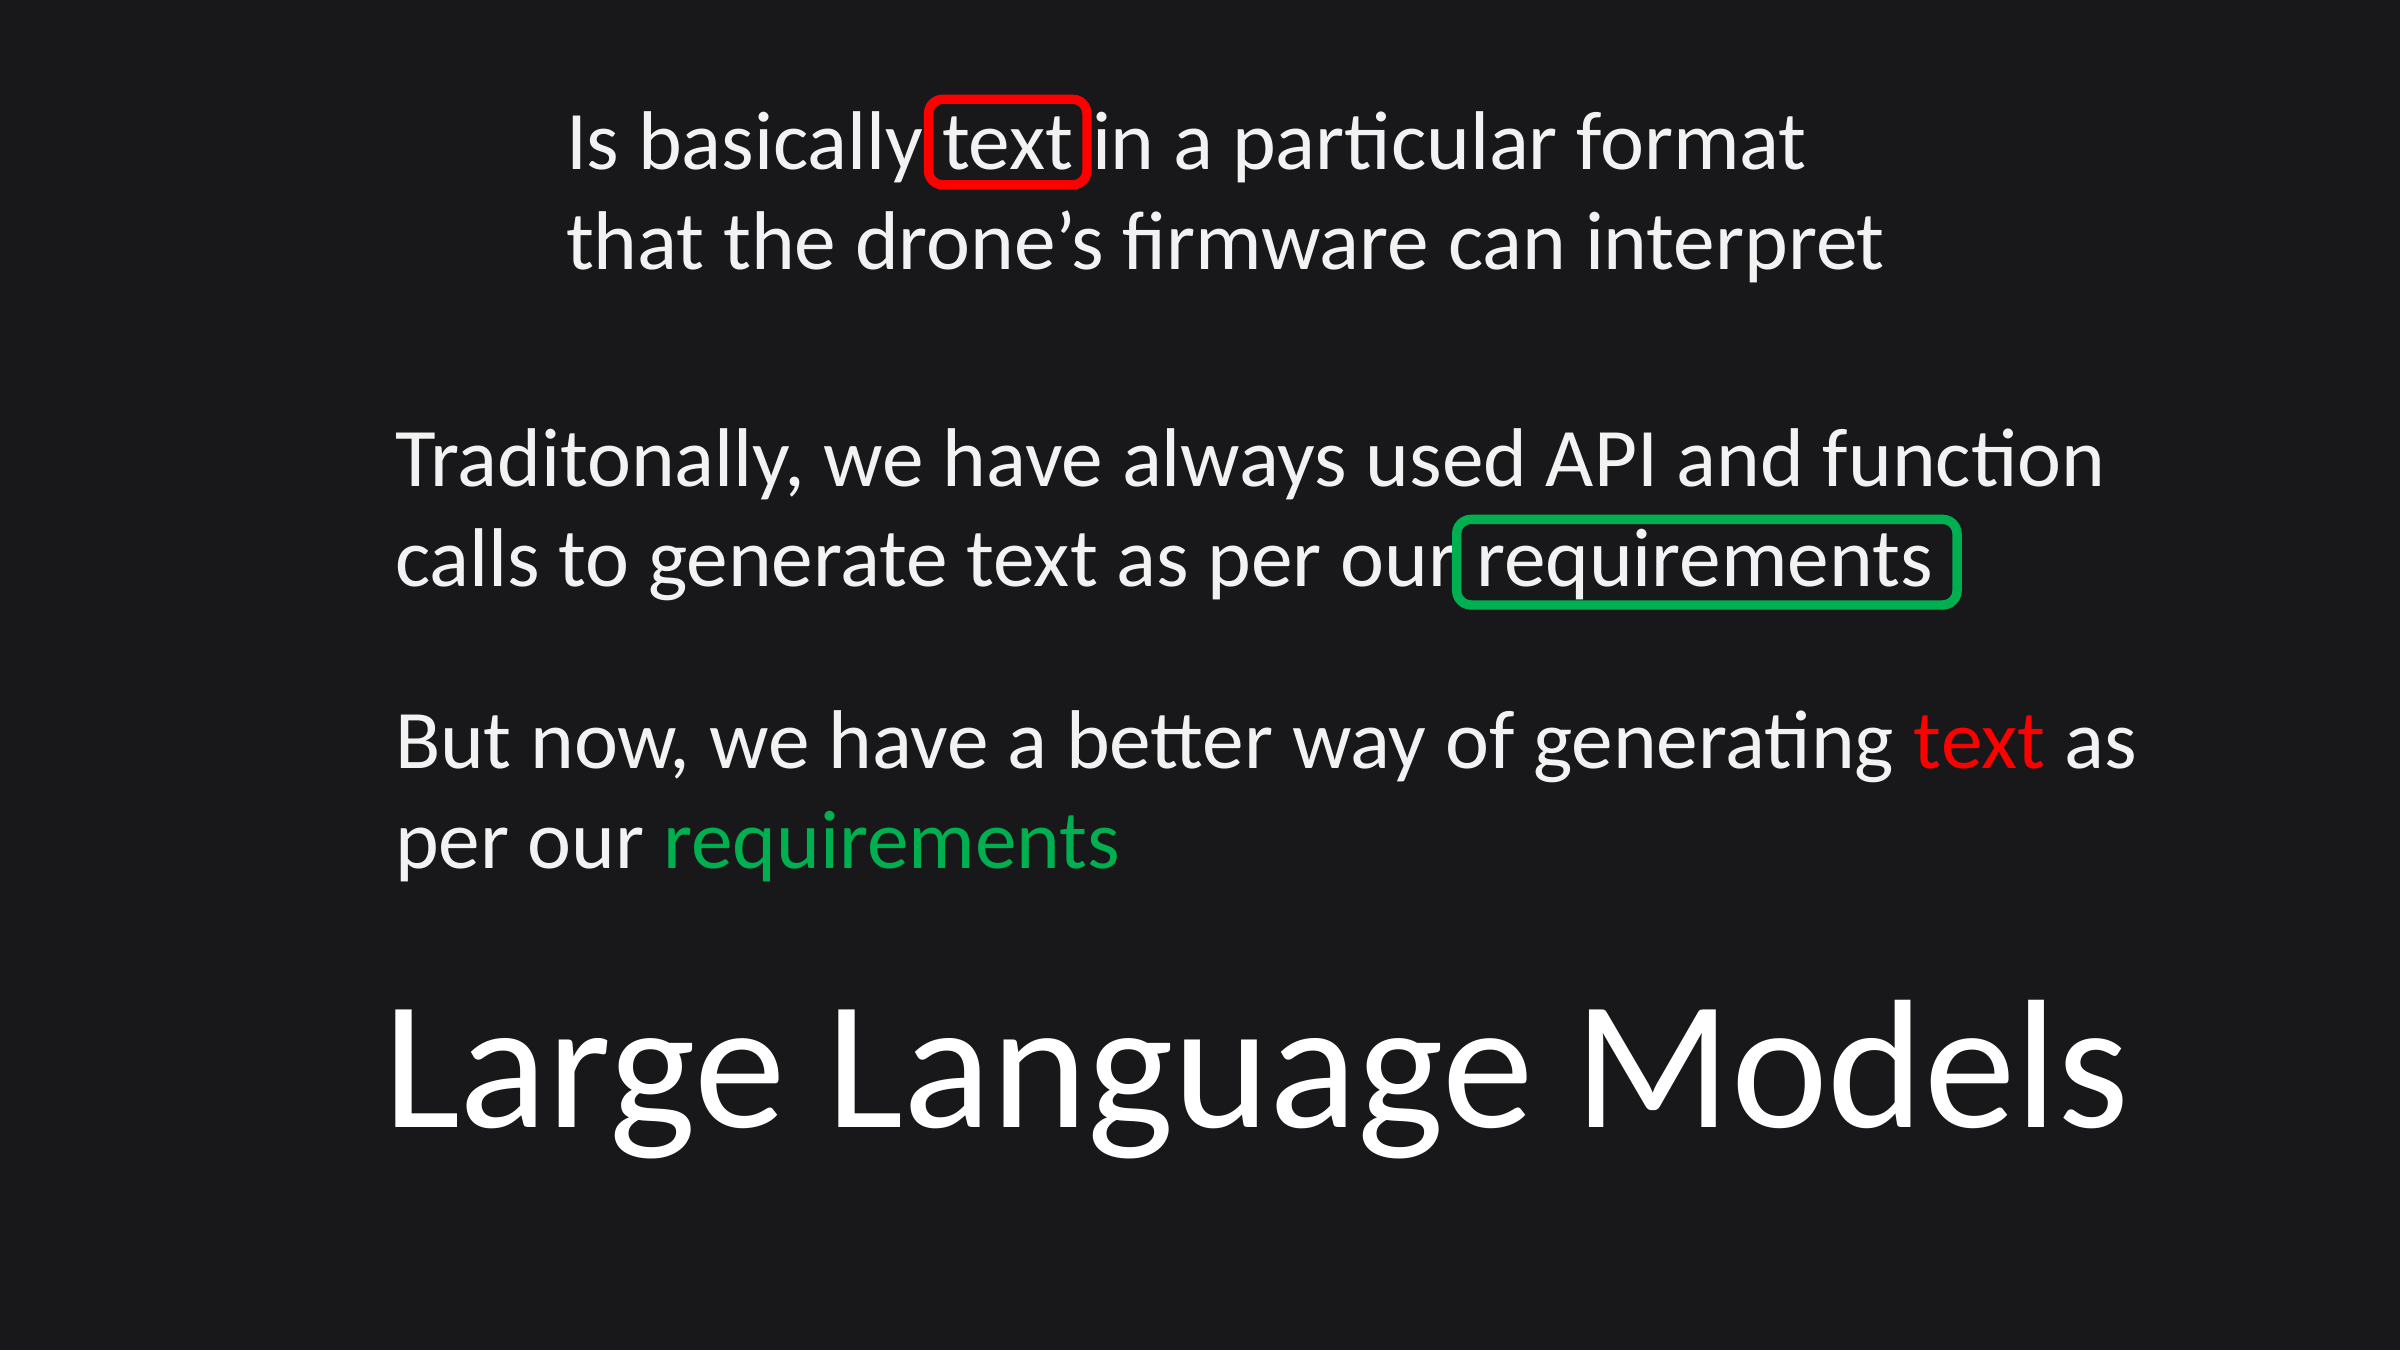

Is basically text in a particular format that the drone’s firmware can interpret

Traditonally, we have always used API and function calls to generate text as per our requirements

But now, we have a better way of generating text as per our requirements
Large Language Models